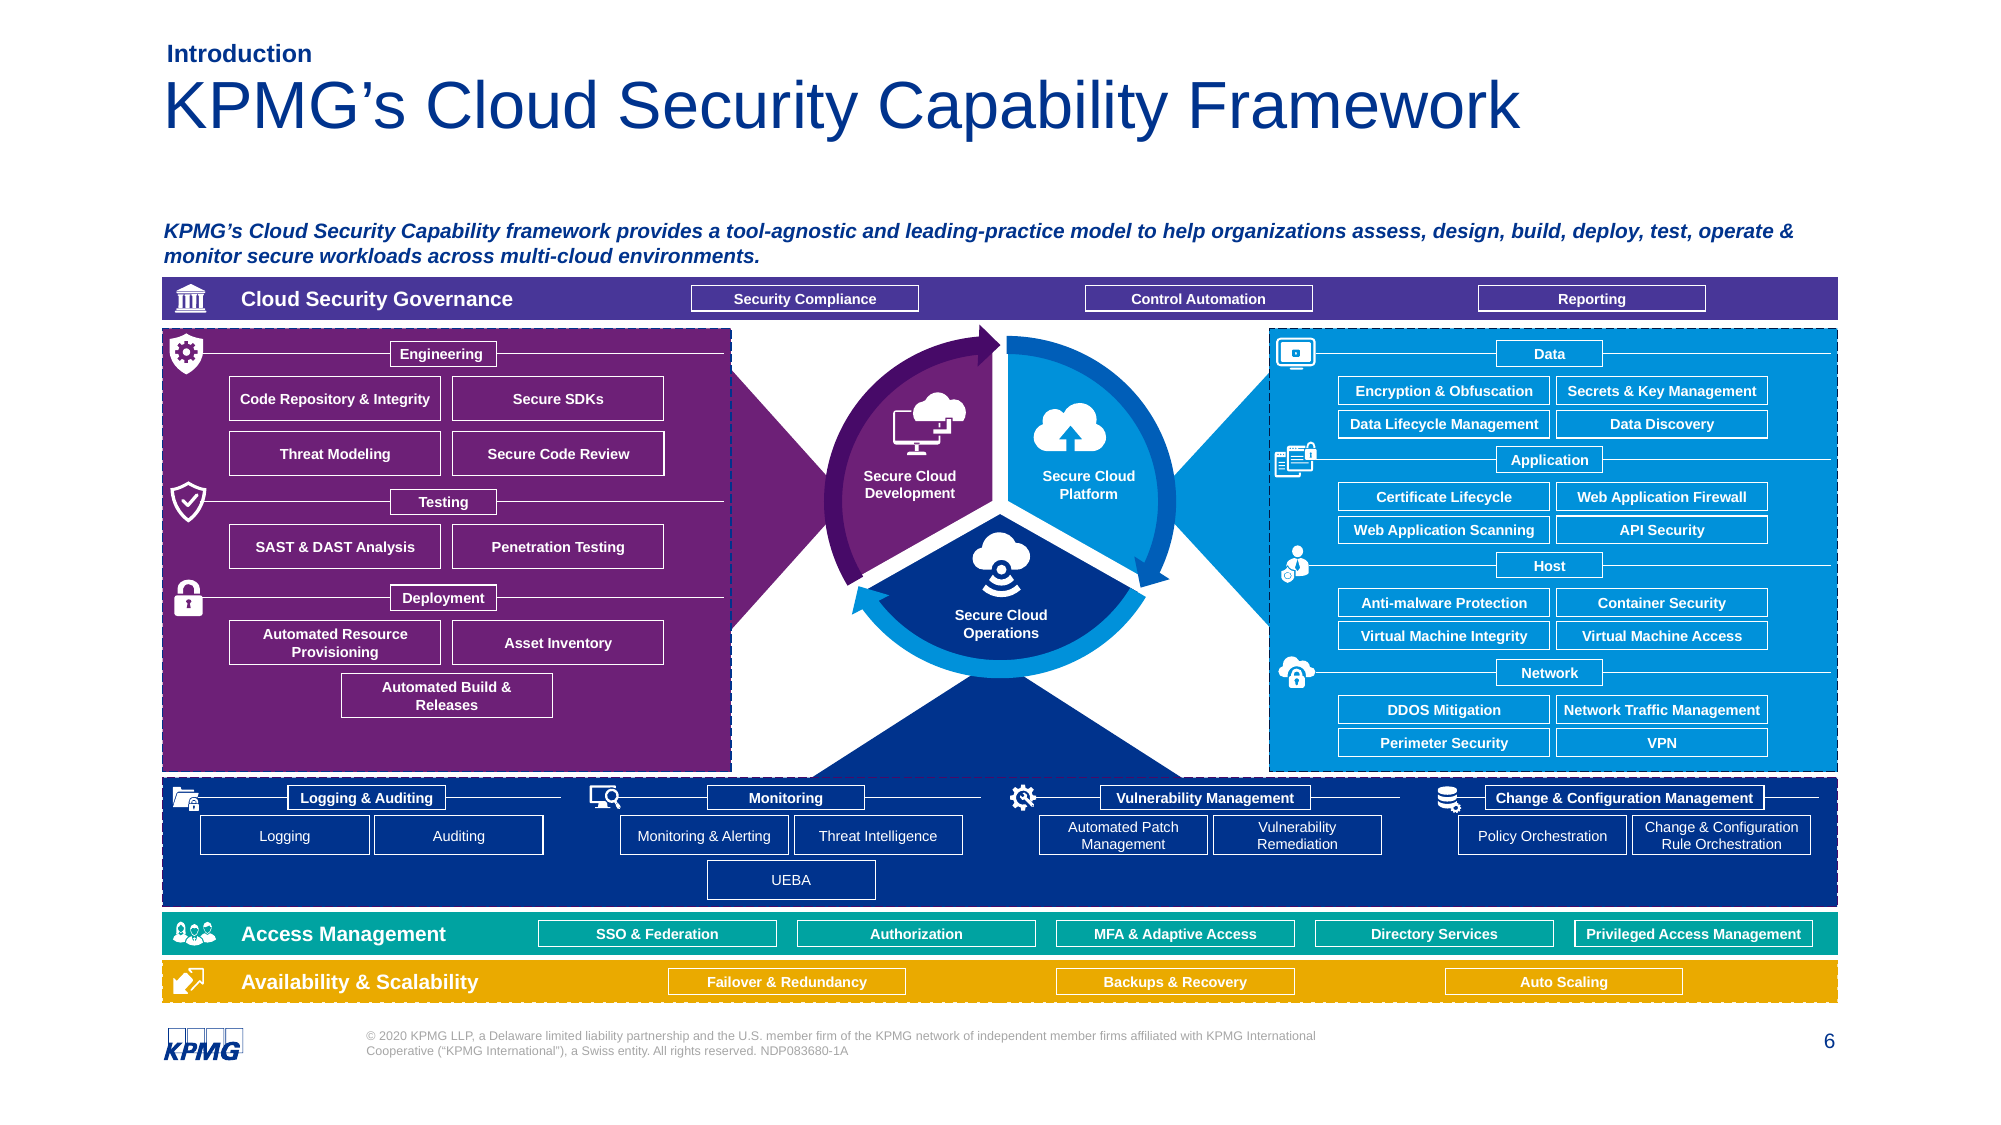

Introduction
# KPMG’s Cloud Security Capability Framework
KPMG’s Cloud Security Capability framework provides a tool-agnostic and leading-practice model to help organizations assess, design, build, deploy, test, operate & monitor secure workloads across multi-cloud environments.

Security Compliance
Control Automation
Reporting
Cloud Security Governance

Secure Cloud Development
Secure Cloud Platform

Secure Cloud Operations

Engineering
Code Repository & Integrity
Secure SDKs
Secure Code Review
Threat Modeling

Data
Encryption & Obfuscation
Secrets & Key Management
Data Discovery
Data Lifecycle Management

Application

Testing
SAST & DAST Analysis
Penetration Testing
Certificate Lifecycle
Web Application Firewall
API Security
Web Application Scanning

Host

Deployment
Anti-malware Protection
Container Security
Virtual Machine Access
Virtual Machine Integrity
Automated Resource Provisioning
Asset Inventory
Automated Build & Releases

Network
DDOS Mitigation
Network Traffic Management
VPN
Perimeter Security

Vulnerability Management

Monitoring
Logging & Auditing

Auditing
Logging
Change & Configuration Management

Threat Intelligence
Monitoring & Alerting
Vulnerability Remediation
Automated Patch Management
Change & Configuration Rule Orchestration
Policy Orchestration
UEBA

SSO & Federation
Authorization
MFA & Adaptive Access
Directory Services
Privileged Access Management
Failover & Redundancy
Backups & Recovery
Auto Scaling
Access Management

Availability & Scalability